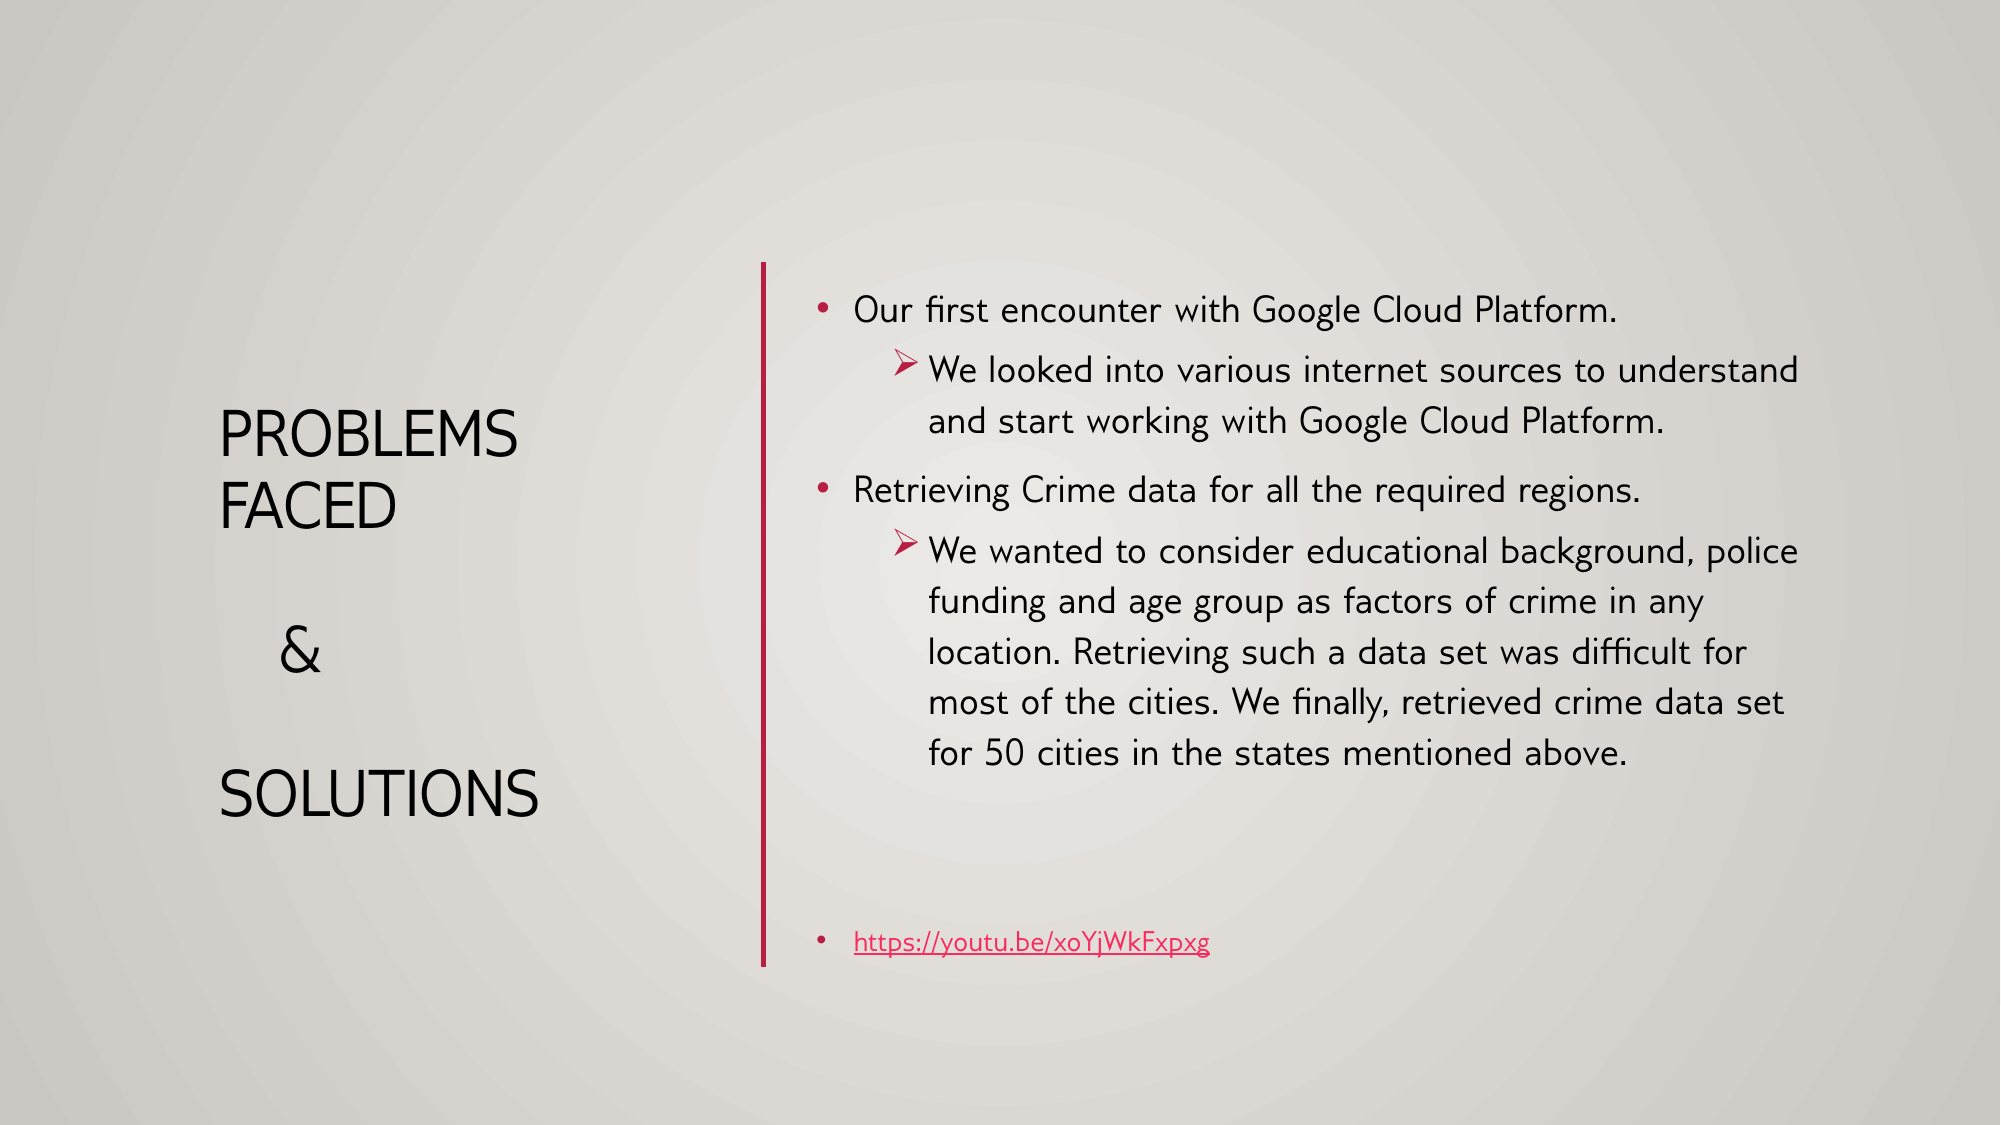

Our first encounter with Google Cloud Platform.
We looked into various internet sources to understand and start working with Google Cloud Platform.
Retrieving Crime data for all the required regions.
We wanted to consider educational background, police funding and age group as factors of crime in any location. Retrieving such a data set was difficult for most of the cities. We finally, retrieved crime data set for 50 cities in the states mentioned above.

https://youtu.be/xoYjWkFxpxg
# Problems Faced & Solutions